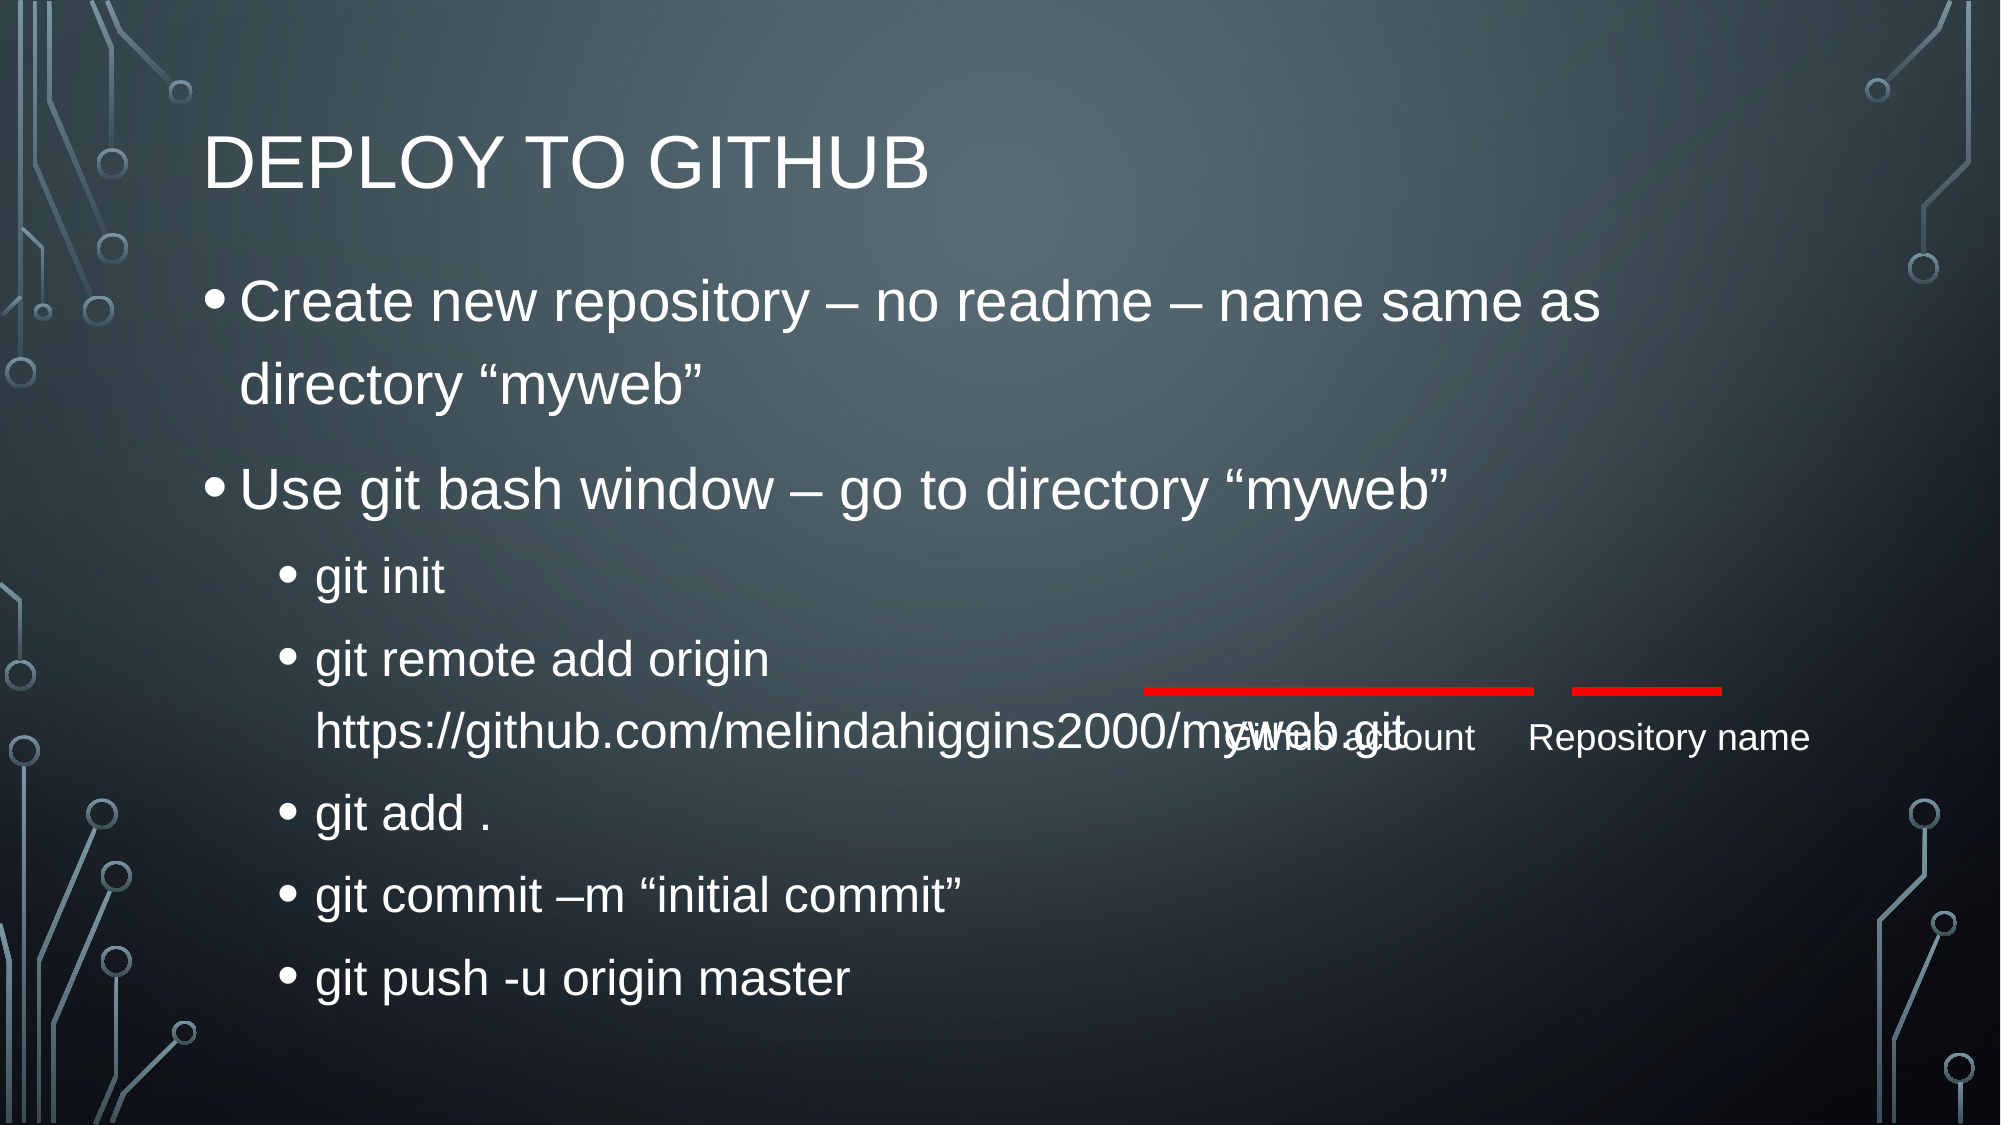

# Deploy to Github
Create new repository – no readme – name same as directory “myweb”
Use git bash window – go to directory “myweb”
git init
git remote add origin https://github.com/melindahiggins2000/myweb.git
git add .
git commit –m “initial commit”
git push -u origin master

Github account
Repository name